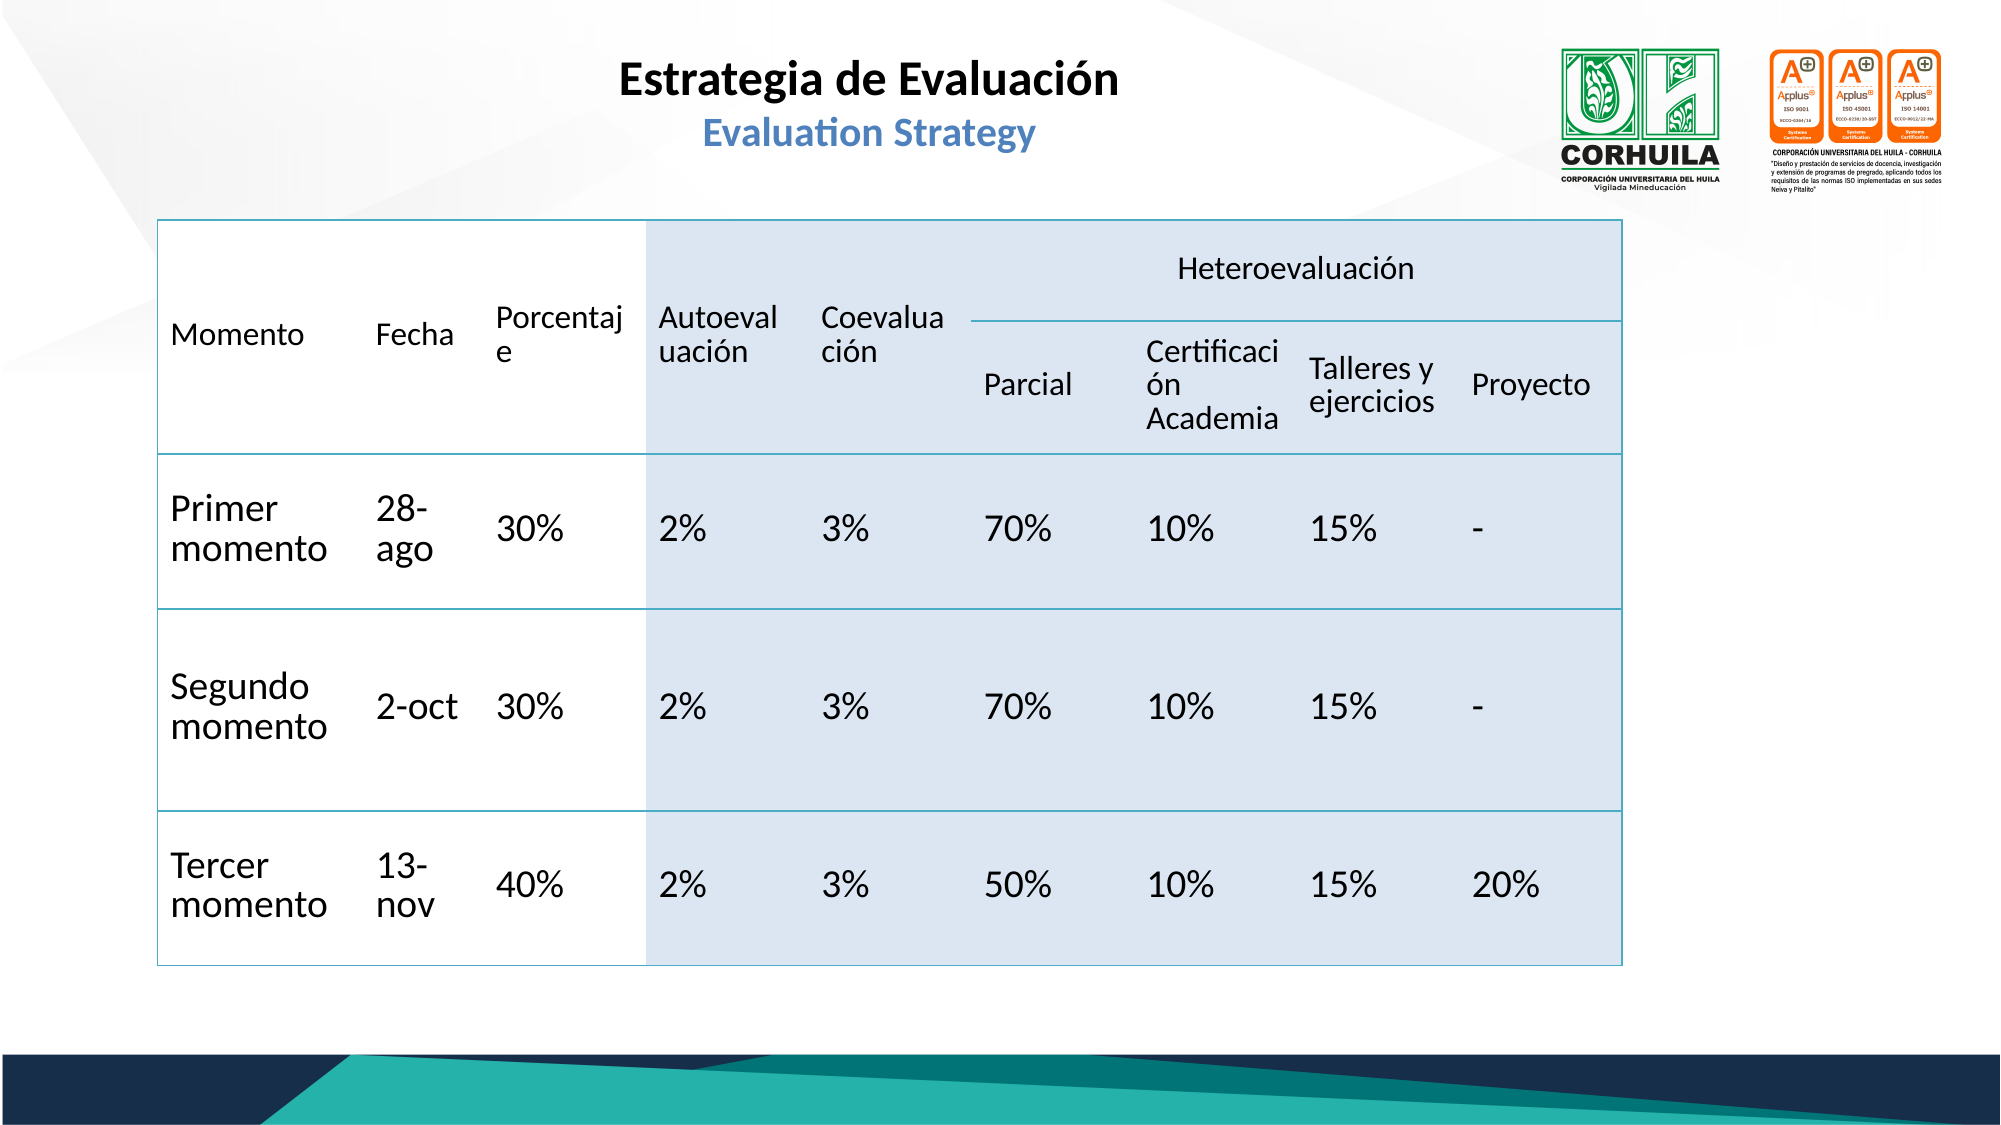

Estrategia de Evaluación
Evaluation Strategy
| Momento | Fecha | Porcentaje | Autoevaluación | Coevaluación | Heteroevaluación |  |  |  |
| --- | --- | --- | --- | --- | --- | --- | --- | --- |
|  |  |  |  |  | Parcial | Certificación Academia | Talleres y ejercicios | Proyecto |
| Primer momento | 28-ago | 30% | 2% | 3% | 70% | 10% | 15% | - |
| Segundo momento | 2-oct | 30% | 2% | 3% | 70% | 10% | 15% | - |
| Tercer momento | 13-nov | 40% | 2% | 3% | 50% | 10% | 15% | 20% |